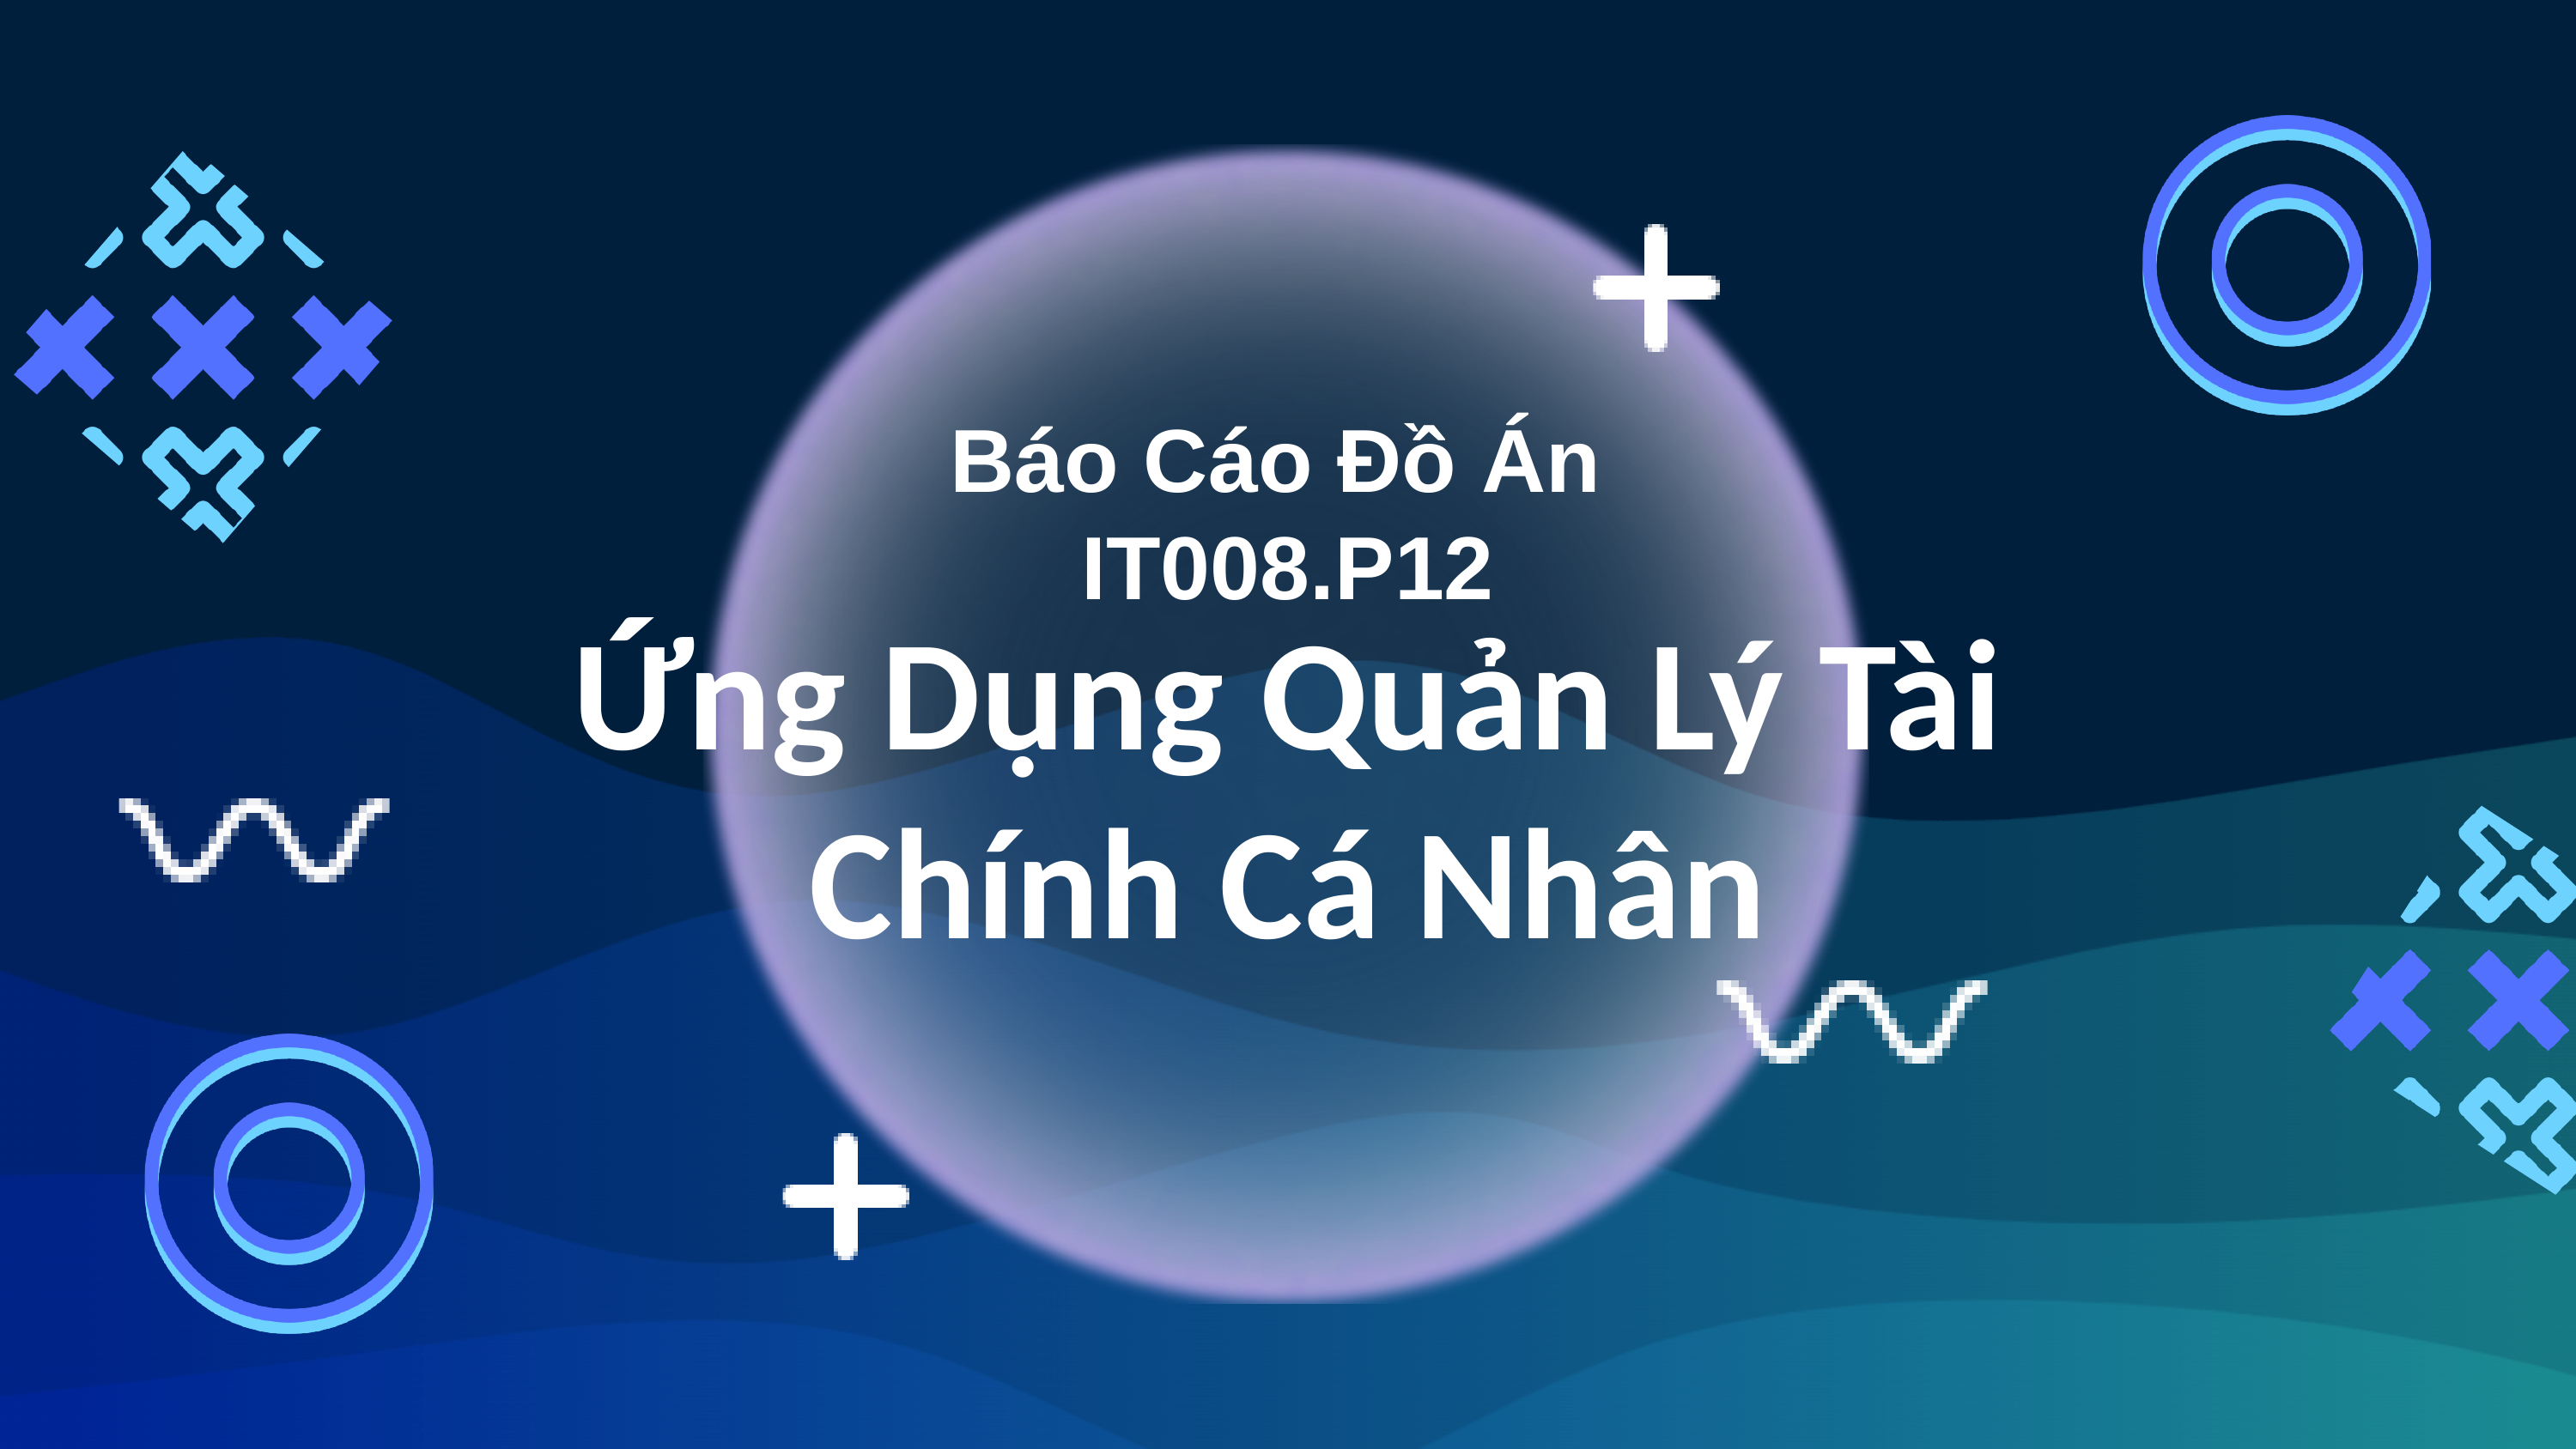

Báo Cáo Đồ Án
IT008.P12
Ứng Dụng Quản Lý Tài Chính Cá Nhân